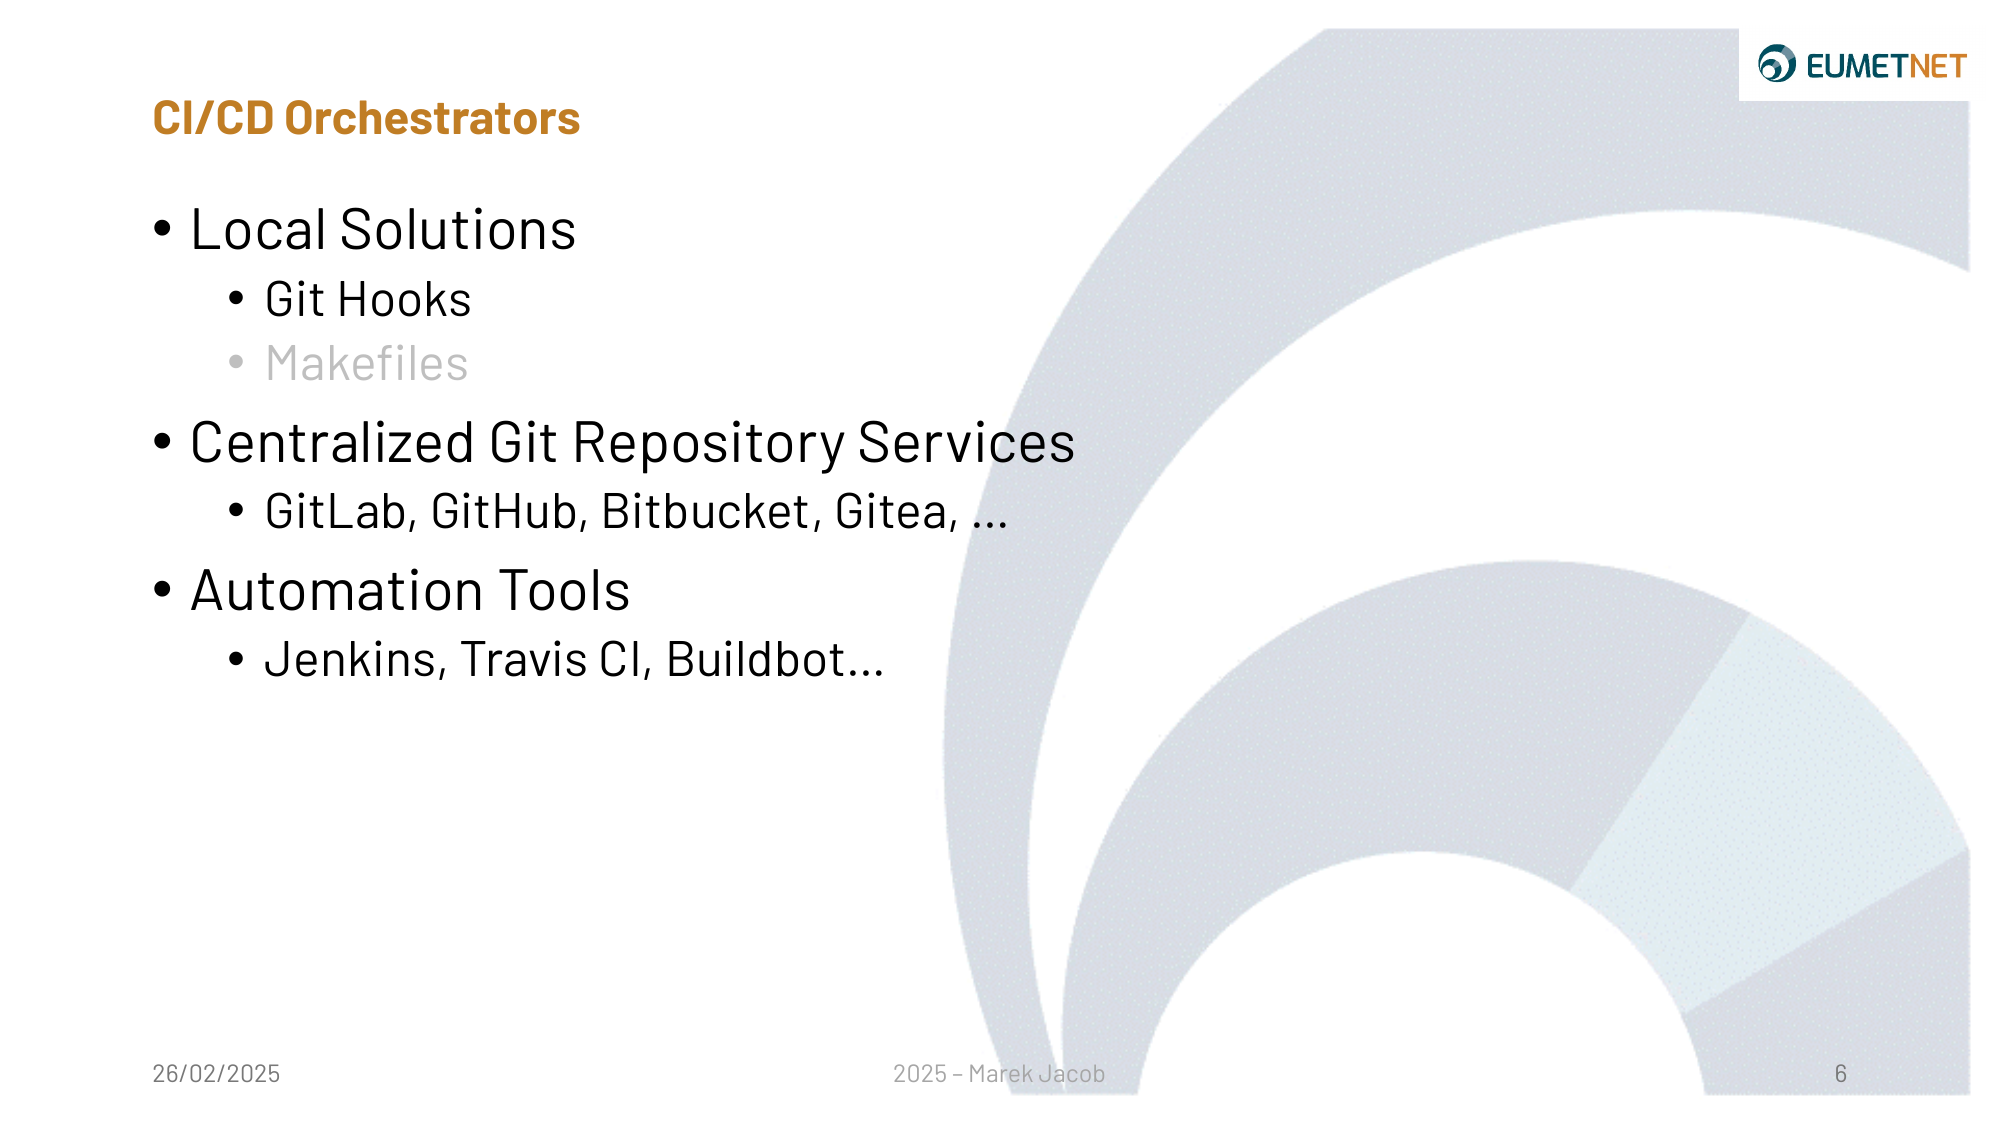

# CI/CD Orchestrators
Local Solutions
Git Hooks
Makefiles
Centralized Git Repository Services
GitLab, GitHub, Bitbucket, Gitea, …
Automation Tools
Jenkins, Travis CI, Buildbot…
26/02/2025
2025 – Marek Jacob
6